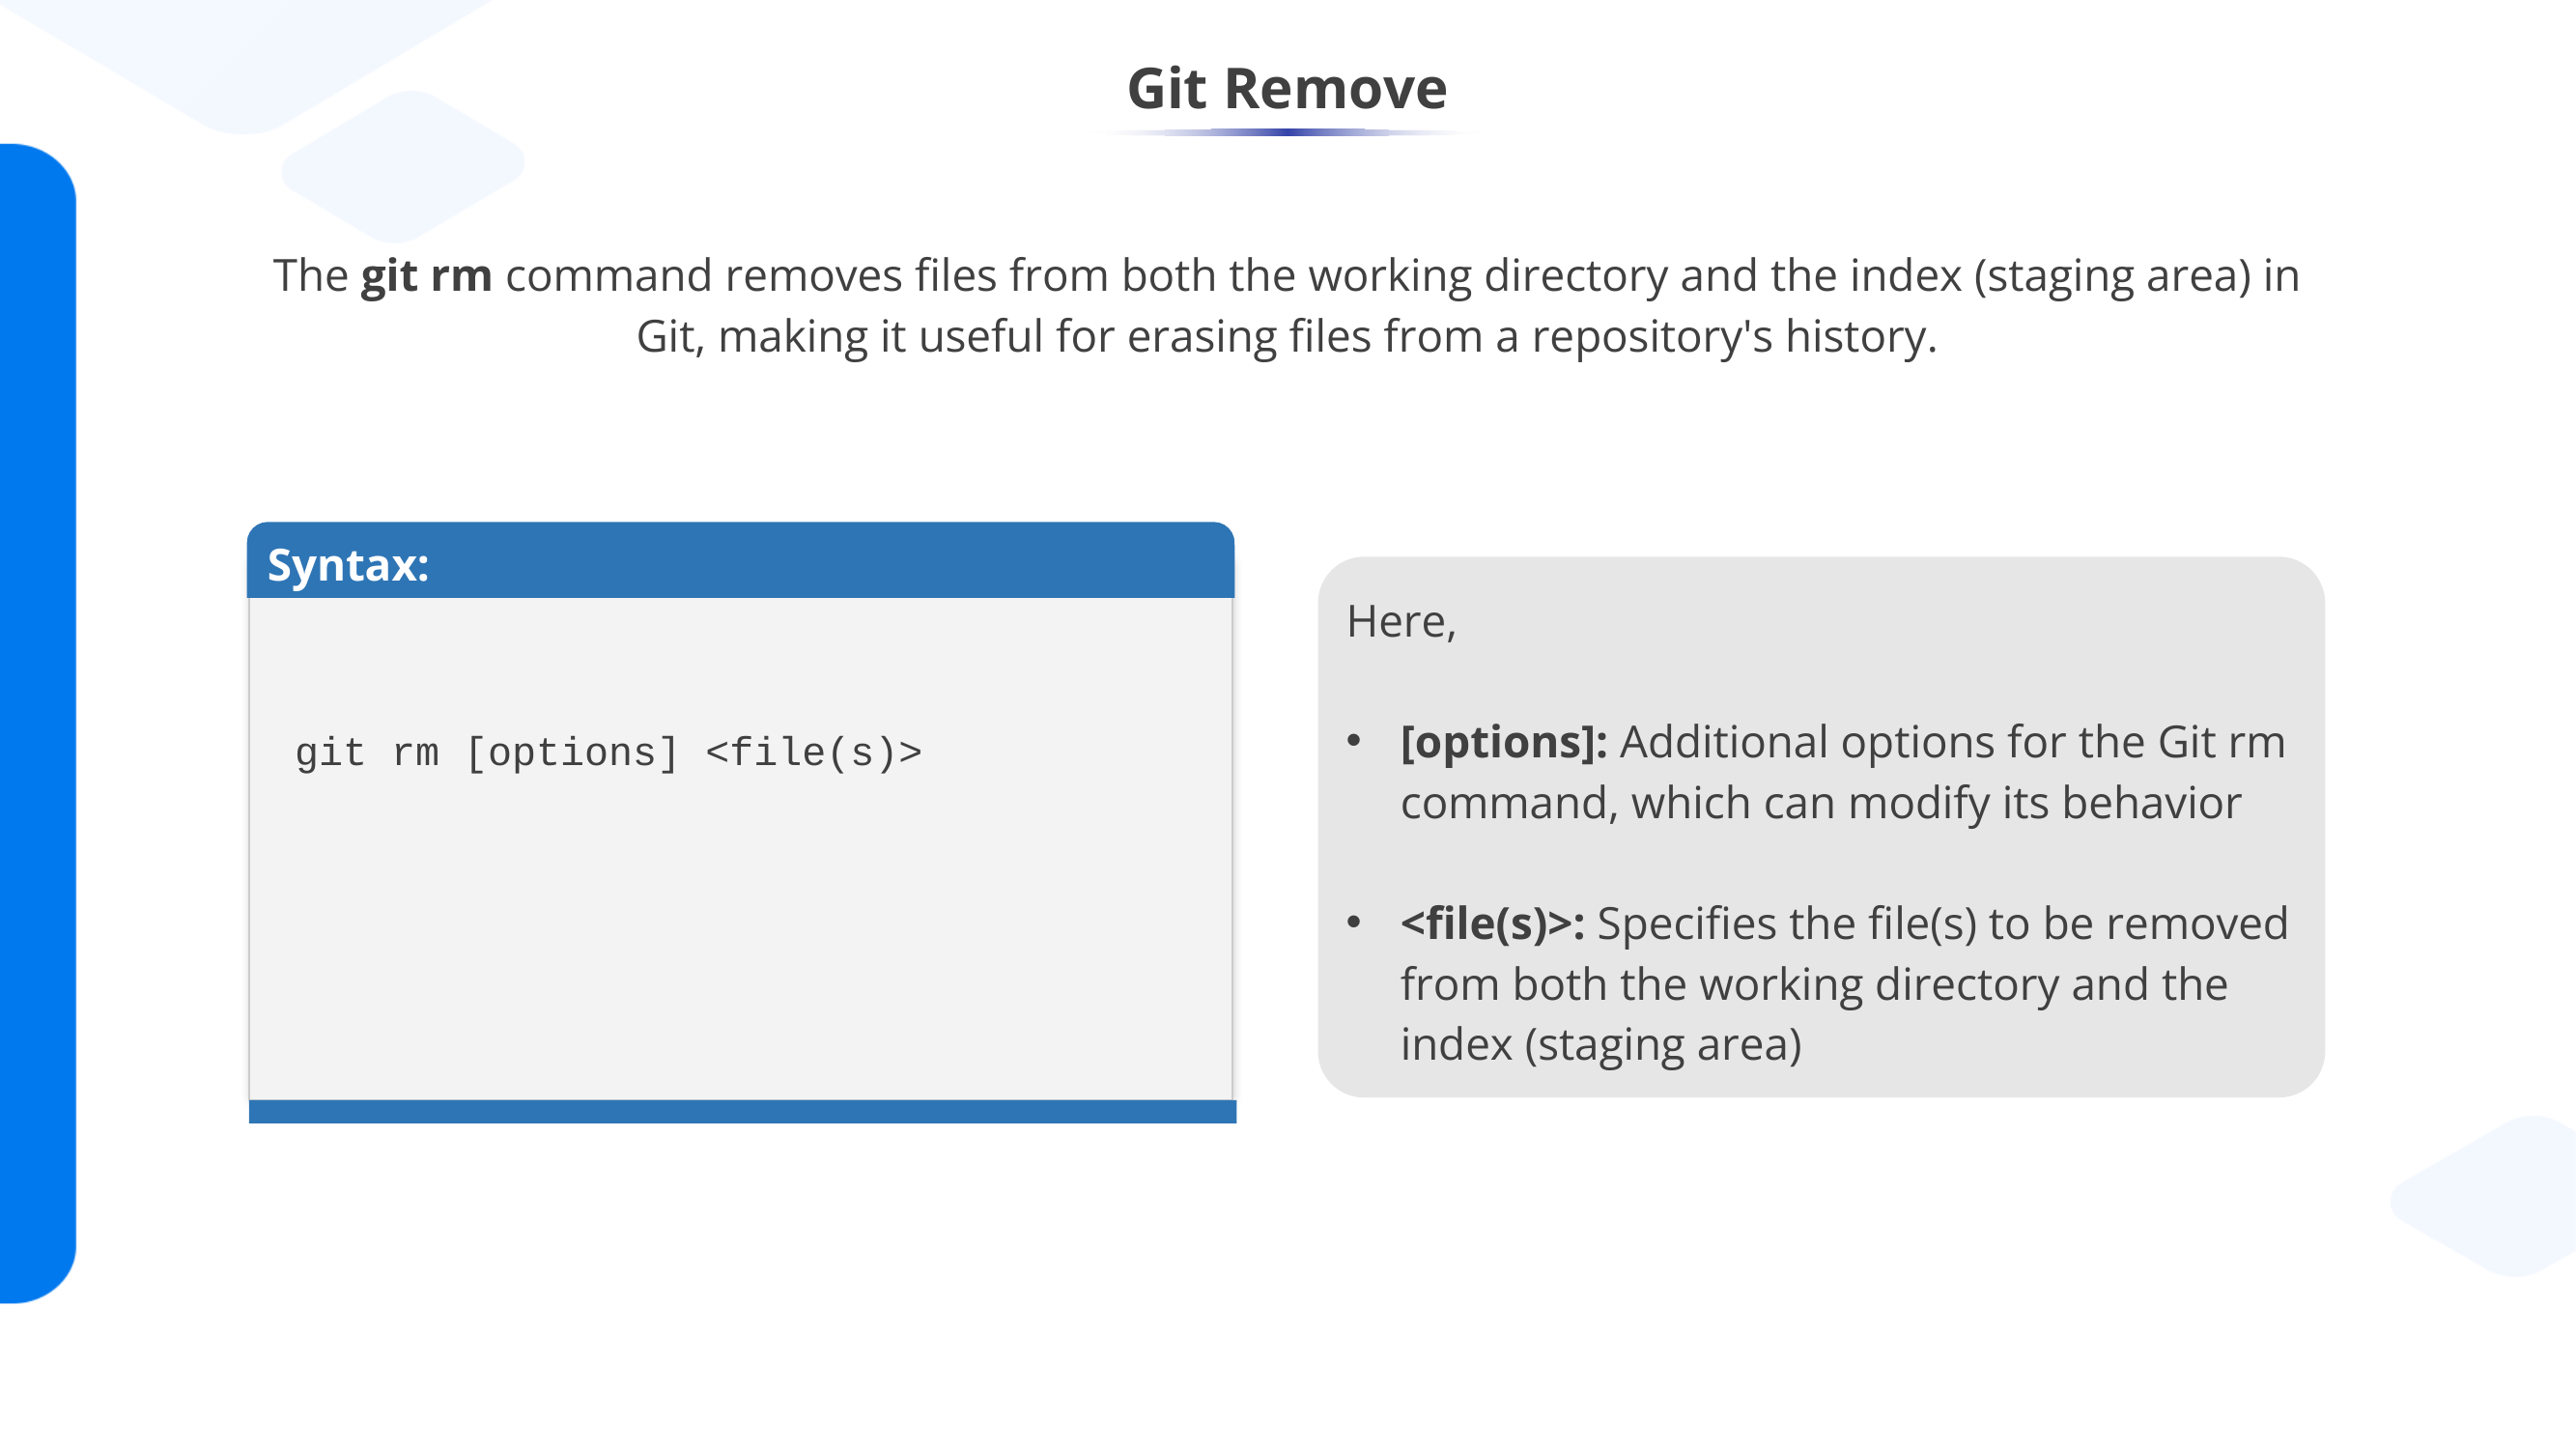

# Git Remove

The git rm command removes files from both the working directory and the index (staging area) in Git, making it useful for erasing files from a repository's history.
Syntax:

git rm [options] <file(s)>
Git Create tag
Here,

[options]: Additional options for the Git rm command, which can modify its behavior

<file(s)>: Specifies the file(s) to be removed from both the working directory and the index (staging area)
Git List tag